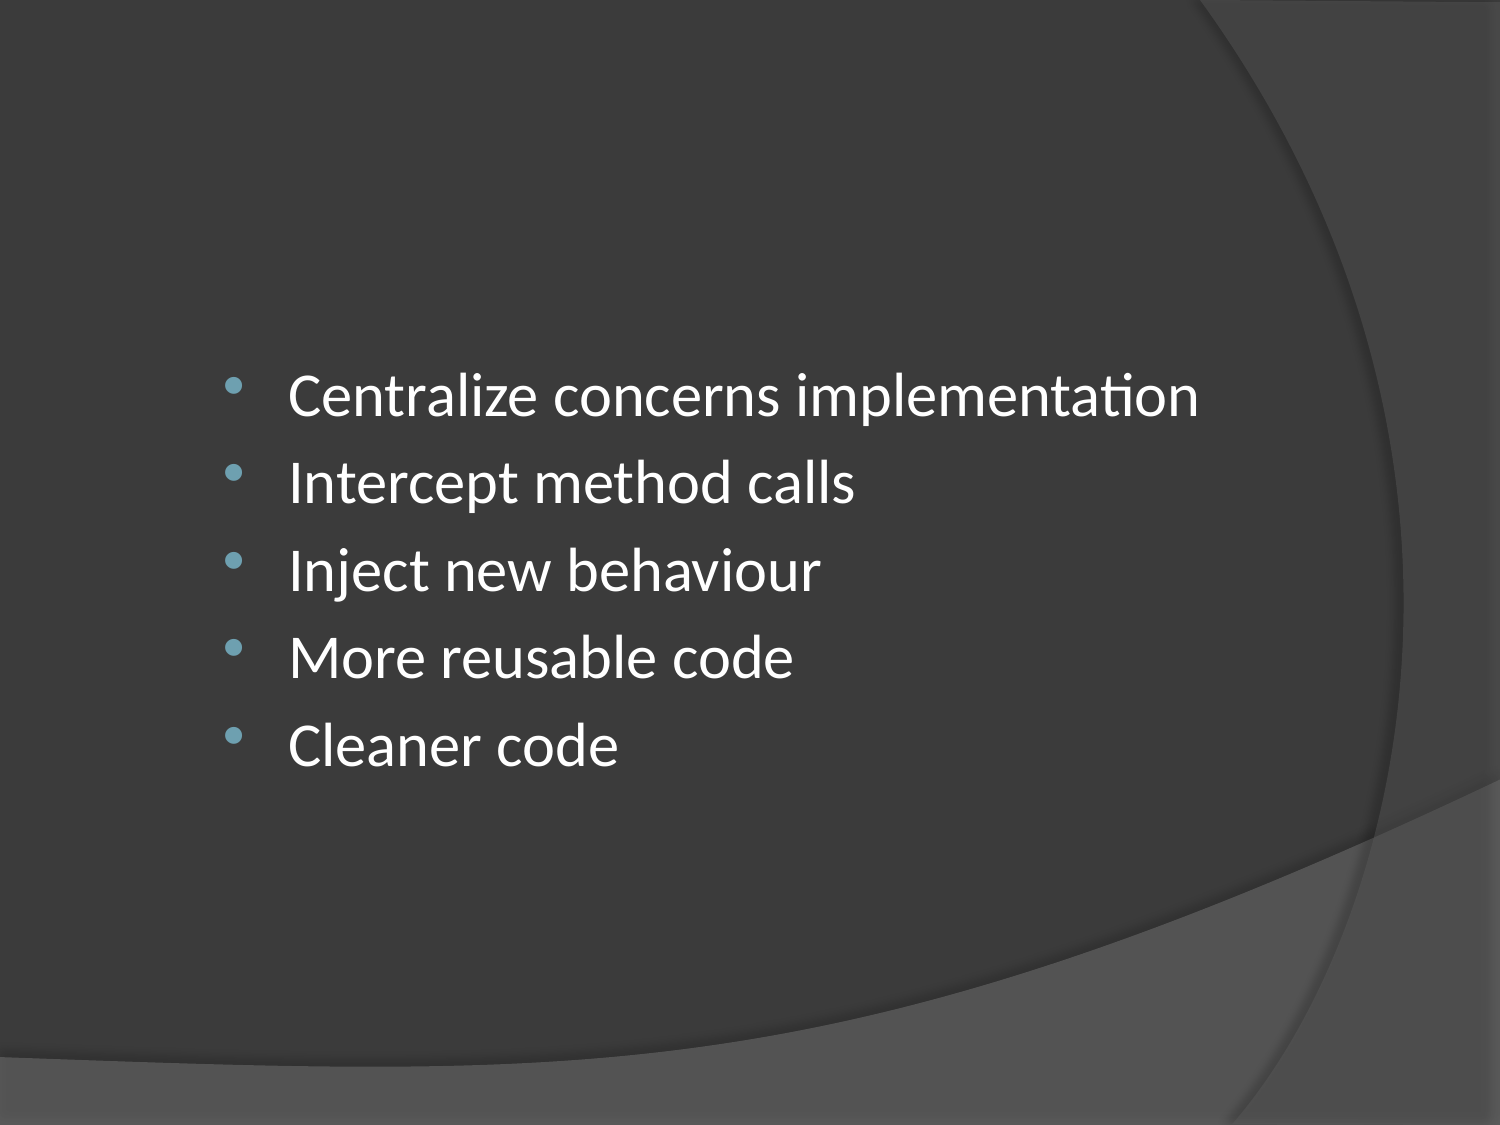

Centralize concerns implementation
Intercept method calls
Inject new behaviour
More reusable code
Cleaner code